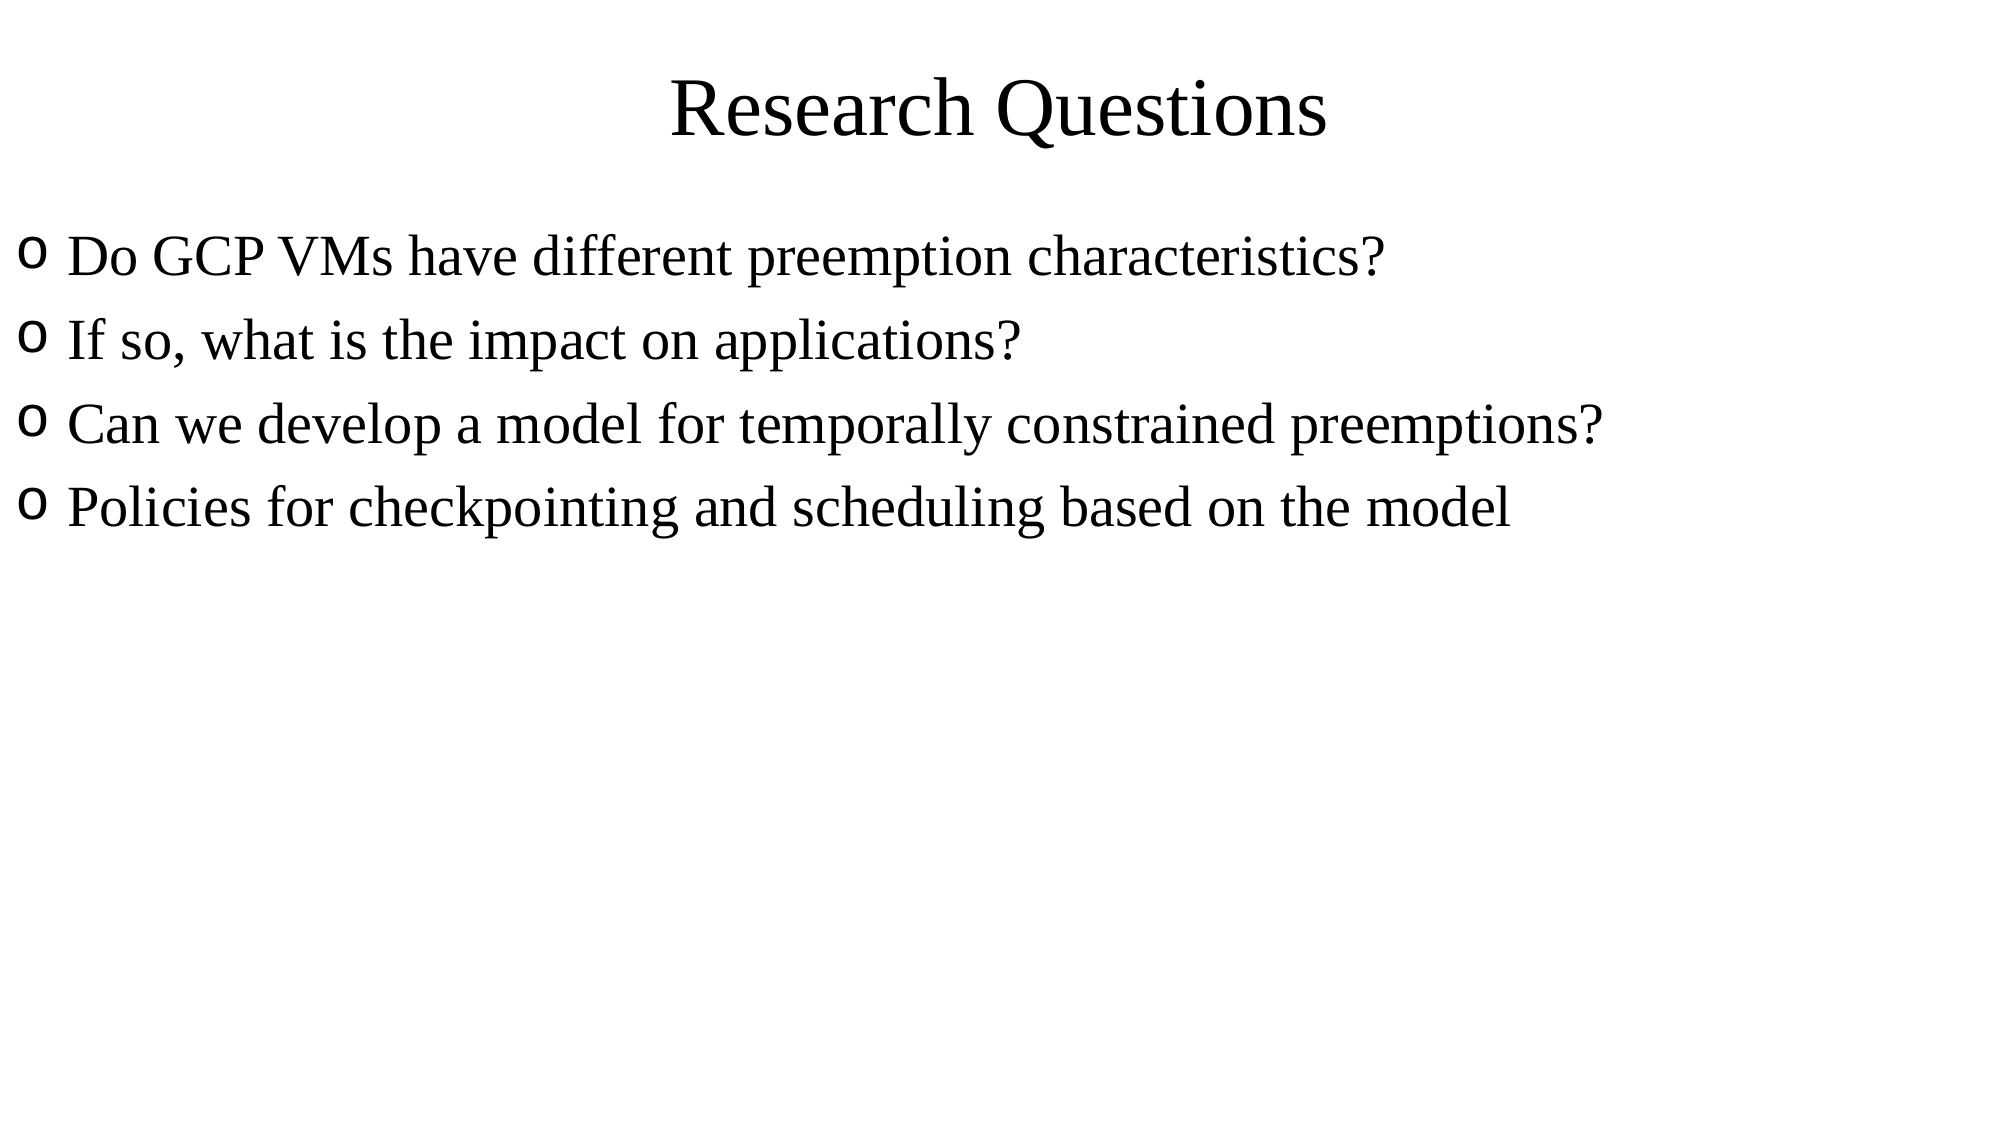

# Research Questions
 Do GCP VMs have different preemption characteristics?
 If so, what is the impact on applications?
 Can we develop a model for temporally constrained preemptions?
 Policies for checkpointing and scheduling based on the model